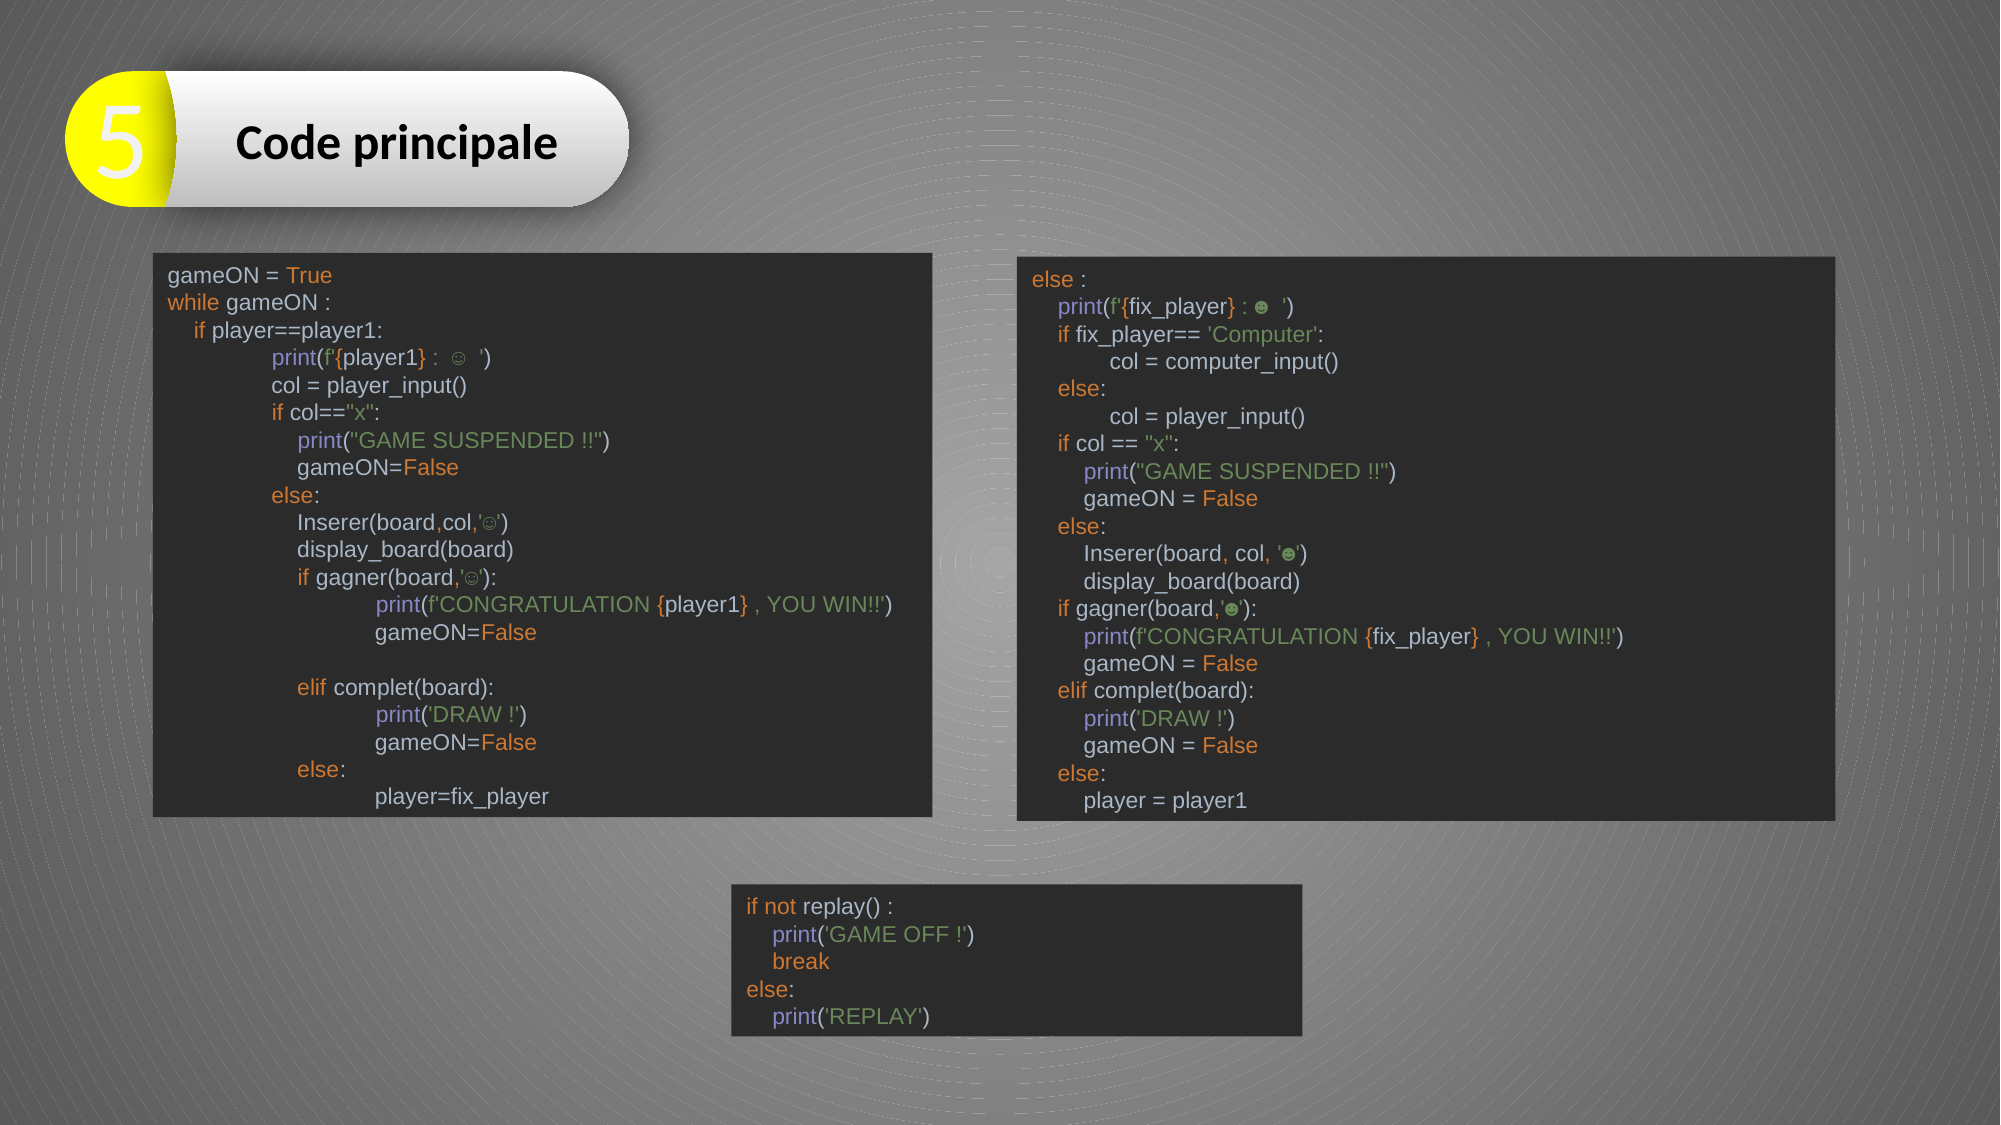

5

Code principale
gameON = True
while gameON :
    if player==player1:
                print(f'{player1} :  ☺ ')
                col = player_input()
                if col=="x":
                    print("GAME SUSPENDED !!")
                    gameON=False
                else:
                    Inserer(board,col,'☺')
                    display_board(board)
                    if gagner(board,'☺'):
                                print(f'CONGRATULATION {player1} , YOU WIN!!')
                                gameON=False
                    elif complet(board):
                                print('DRAW !')
                                gameON=False
                    else:
                                player=fix_player
else :
    print(f'{fix_player} : ☻ ')
    if fix_player== 'Computer':
            col = computer_input()
    else:
            col = player_input()
    if col == "x":
        print("GAME SUSPENDED !!")
        gameON = False
    else:
        Inserer(board, col, '☻')
        display_board(board)
    if gagner(board,'☻'):
        print(f'CONGRATULATION {fix_player} , YOU WIN!!')
        gameON = False
    elif complet(board):
        print('DRAW !')
        gameON = False
    else:
        player = player1
if not replay() :
    print('GAME OFF !')
    break
else:
    print('REPLAY')